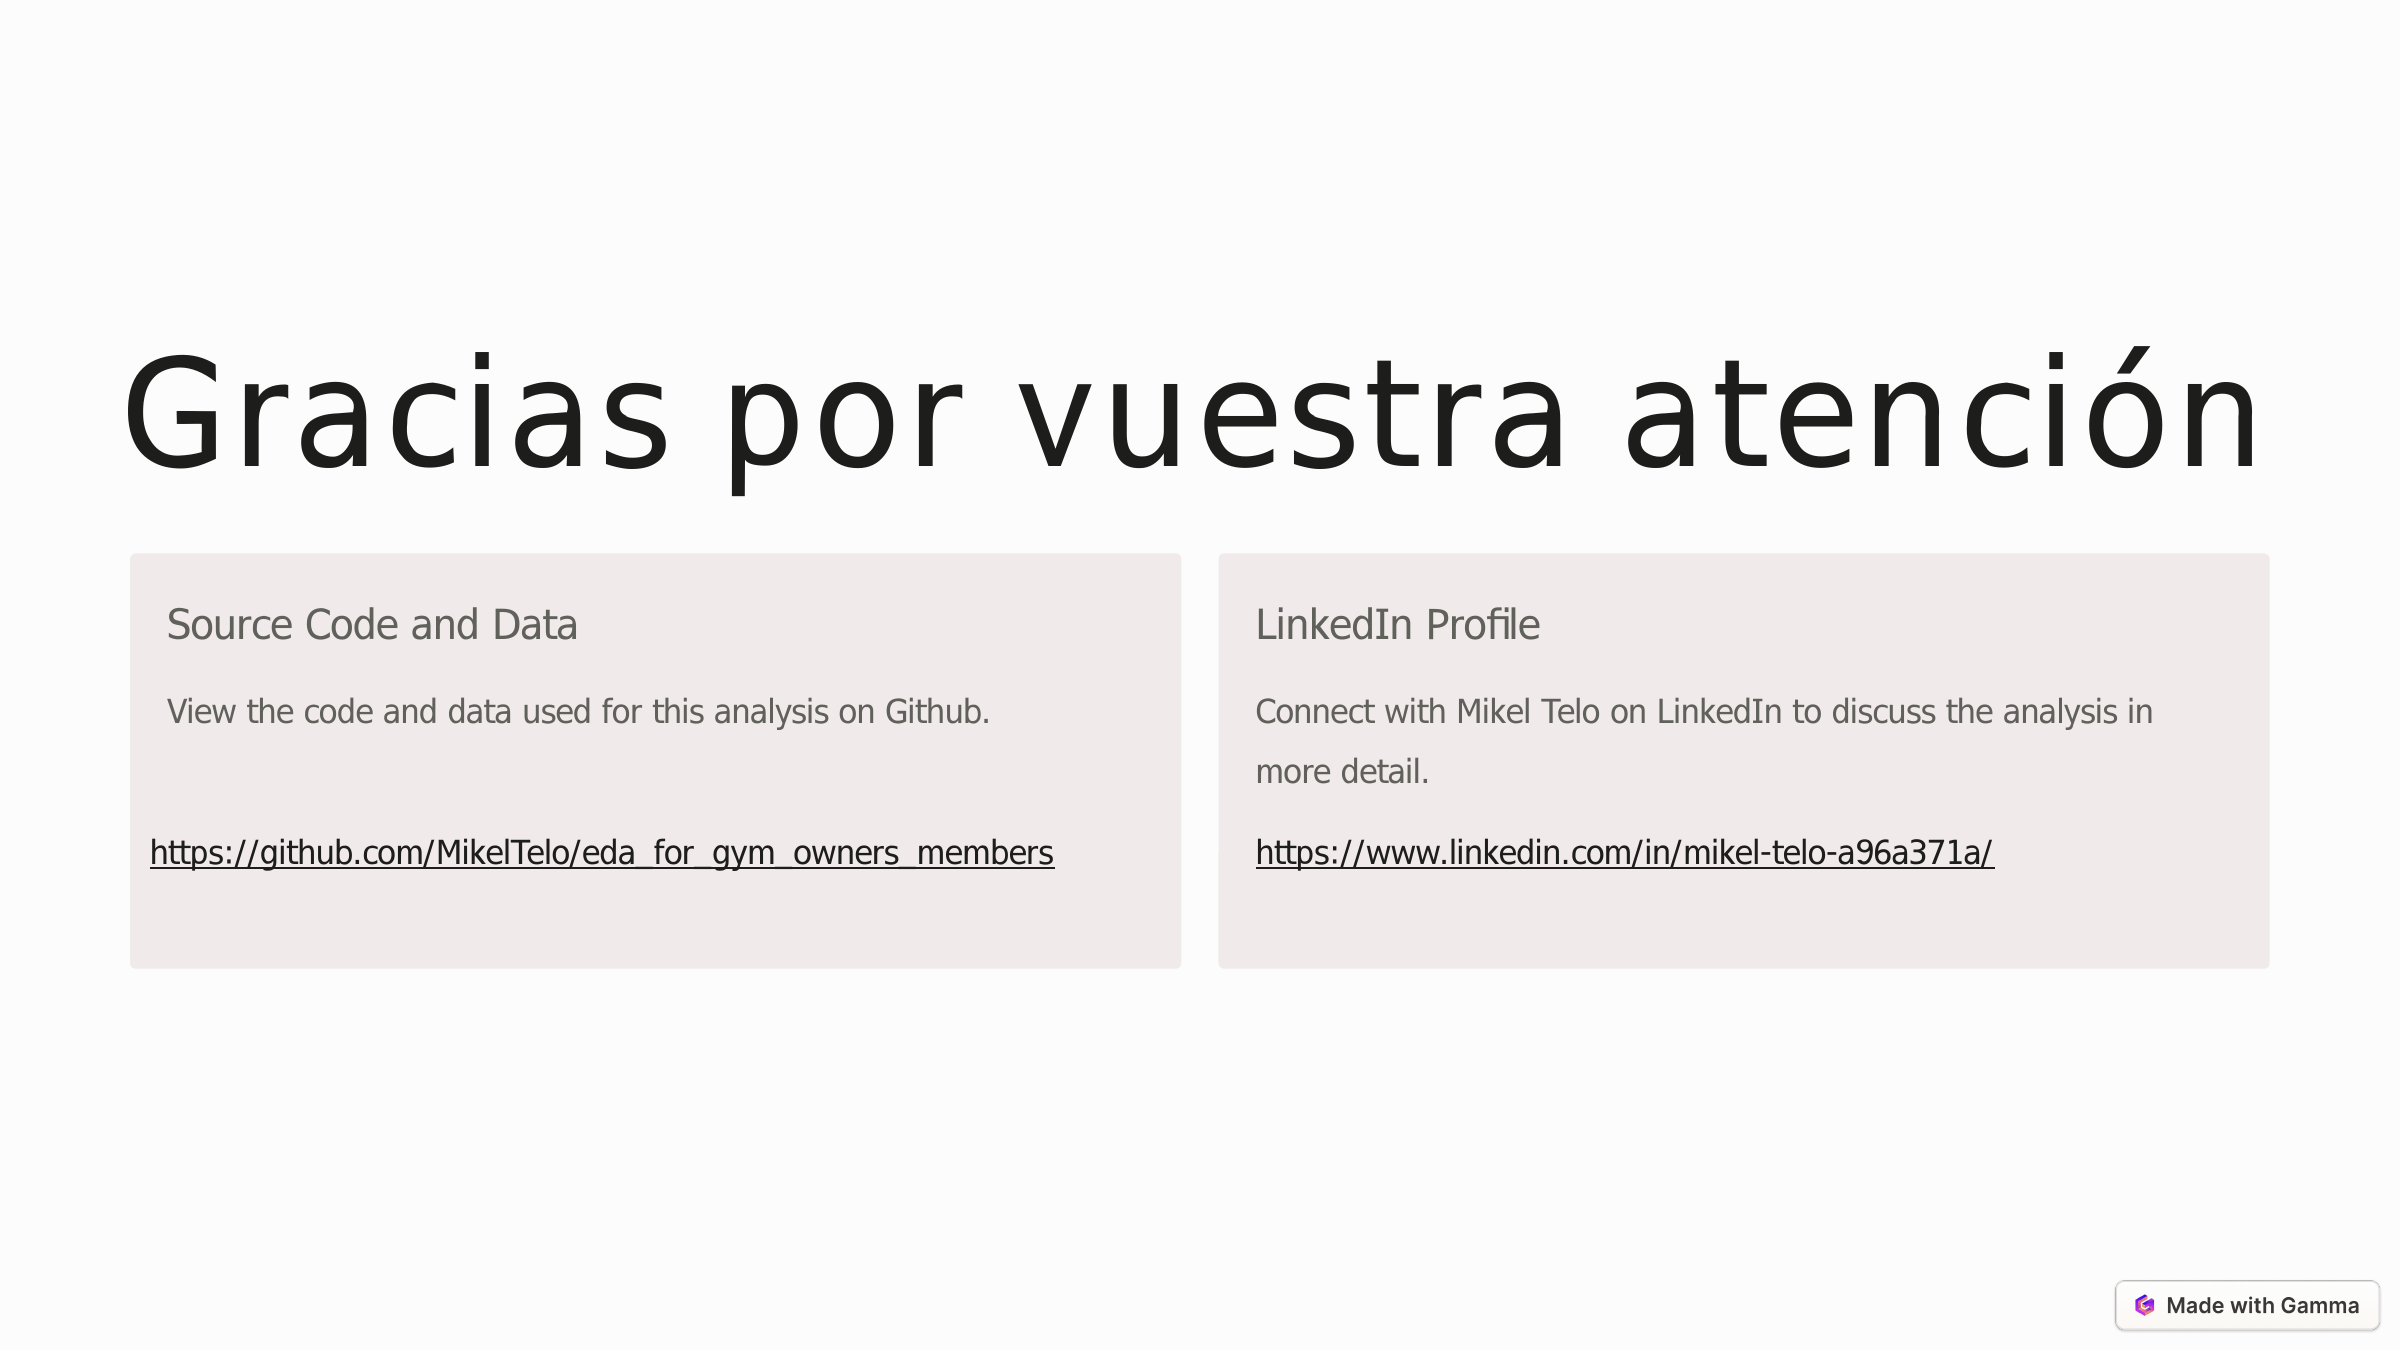

Gracias por vuestra atención

Source Code and Data
LinkedIn Profile
View the code and data used for this analysis on Github.
Connect with Mikel Telo on LinkedIn to discuss the analysis in more detail.
https://github.com/MikelTelo/eda_for_gym_owners_members
https://www.linkedin.com/in/mikel-telo-a96a371a/